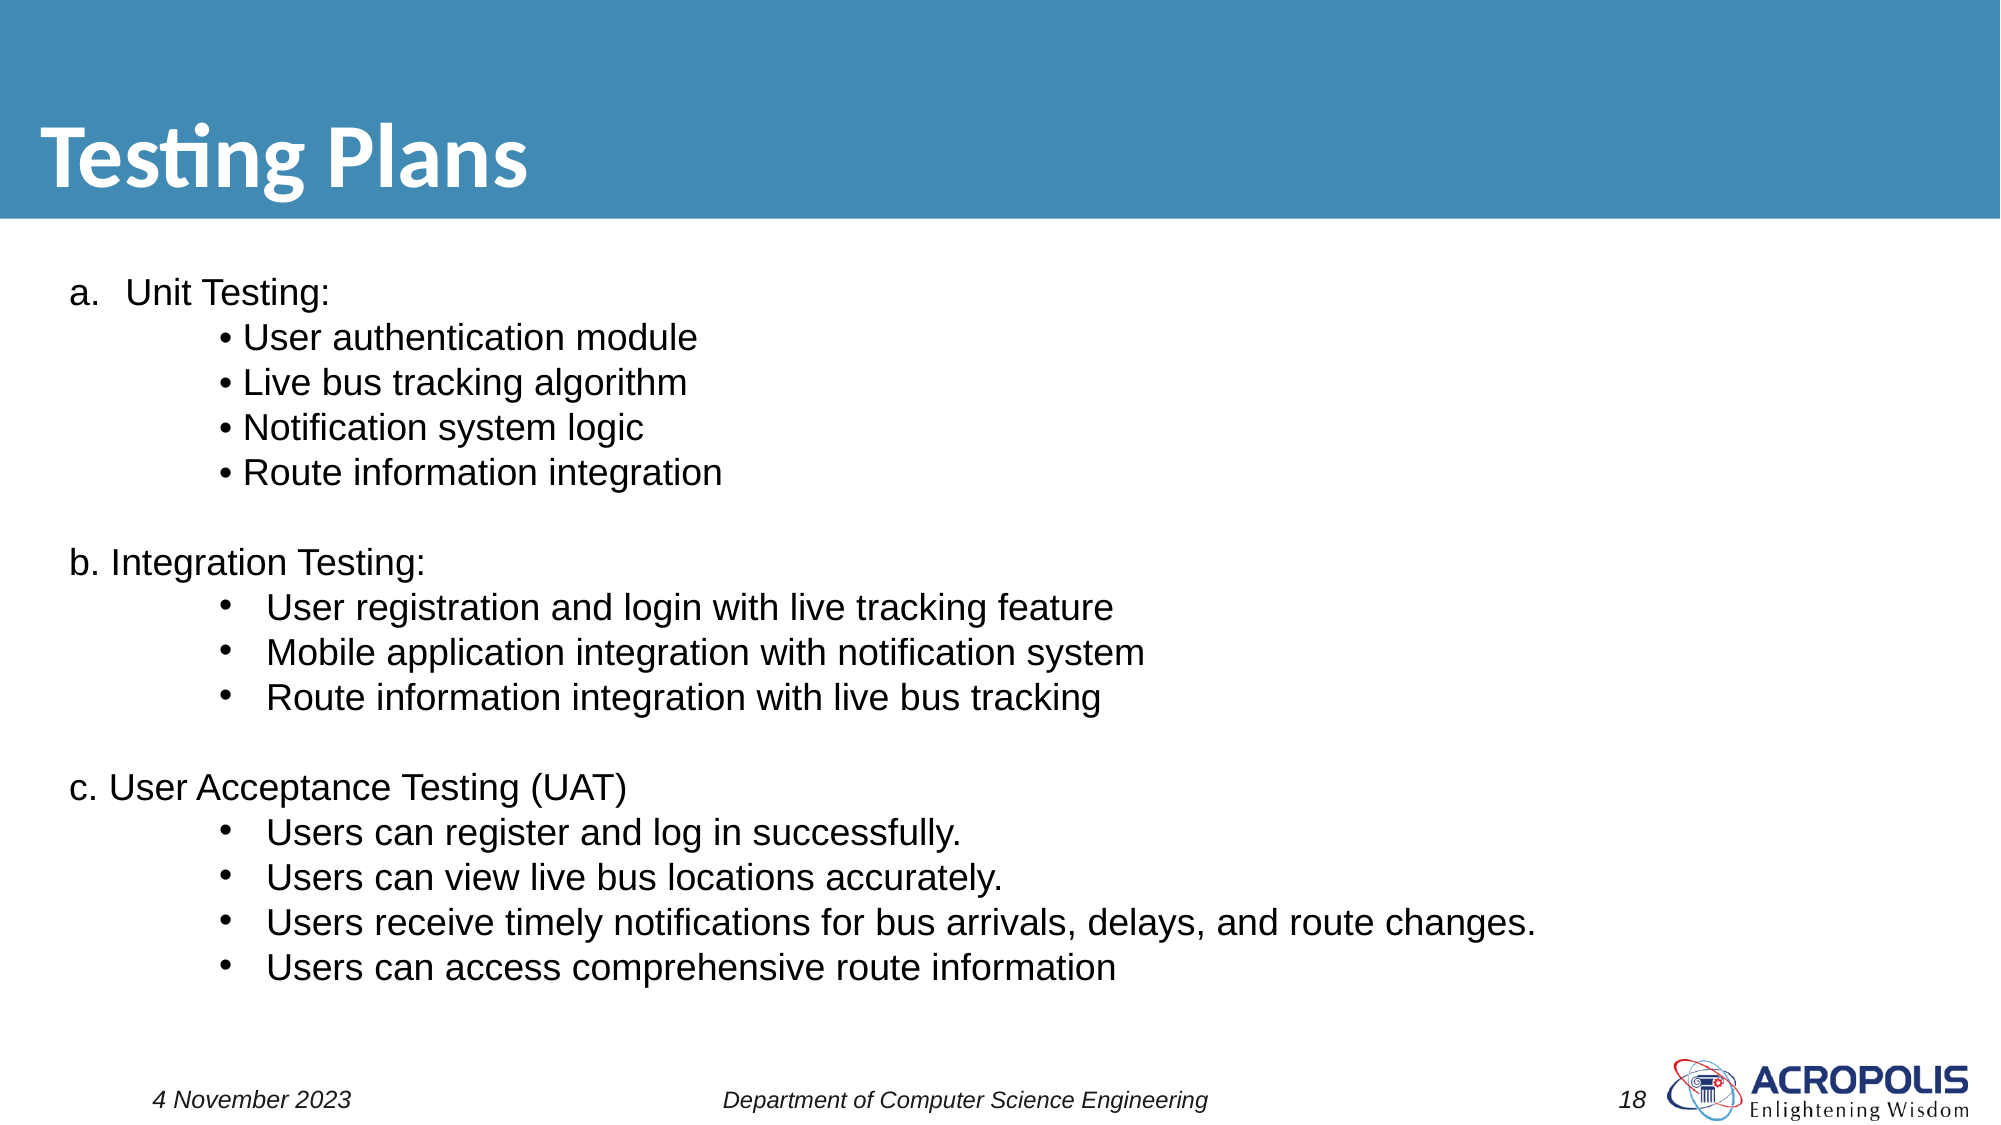

# Testing Plans
Unit Testing:
	• User authentication module
	• Live bus tracking algorithm
	• Notification system logic
	• Route information integration

b. Integration Testing:
User registration and login with live tracking feature
Mobile application integration with notification system
Route information integration with live bus tracking

c. User Acceptance Testing (UAT)
Users can register and log in successfully.
Users can view live bus locations accurately.
Users receive timely notifications for bus arrivals, delays, and route changes.
Users can access comprehensive route information

4 November 2023
Department of Computer Science Engineering
18